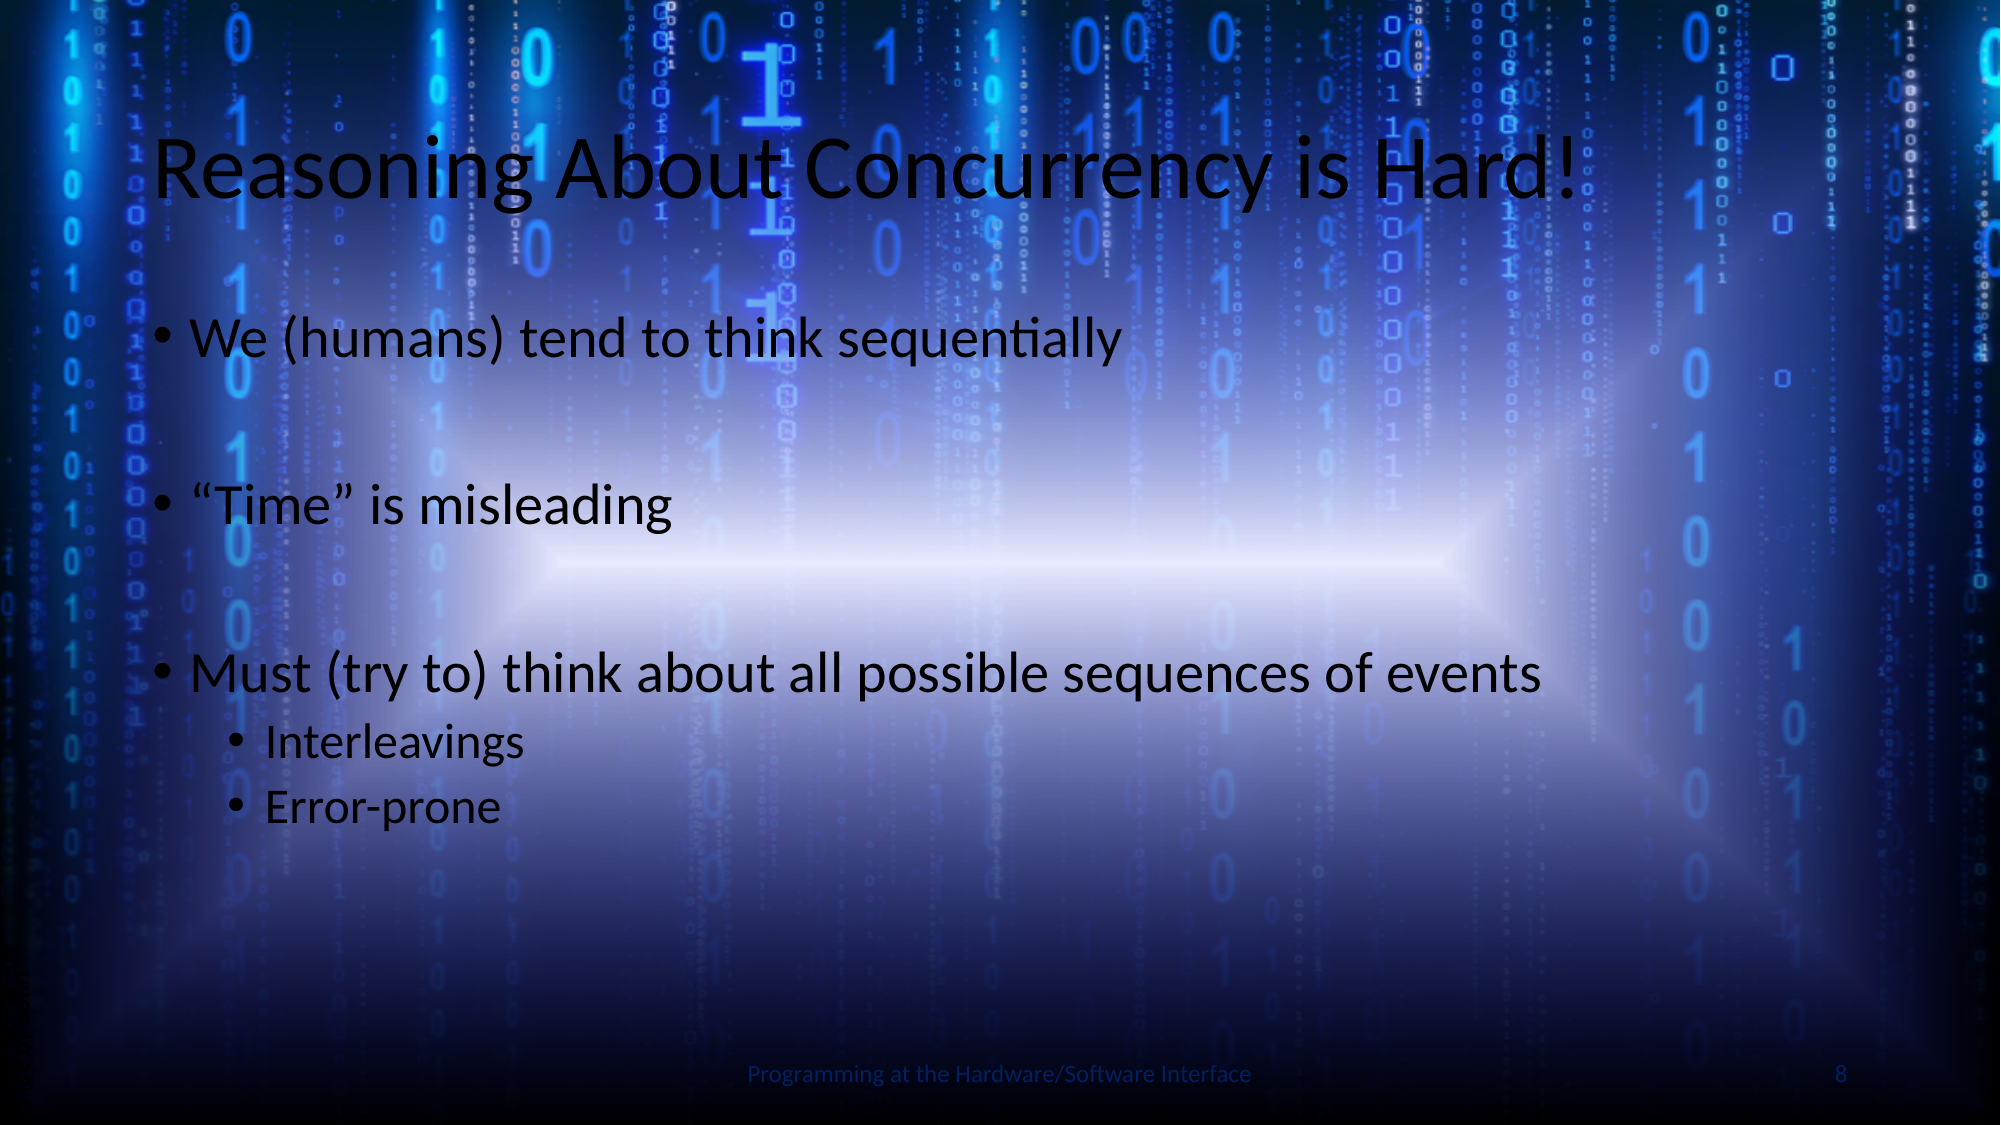

# Reasoning About Concurrency is Hard!
We (humans) tend to think sequentially

“Time” is misleading

Must (try to) think about all possible sequences of events
Interleavings
Error-prone
Slide by Bohn
Programming at the Hardware/Software Interface
8